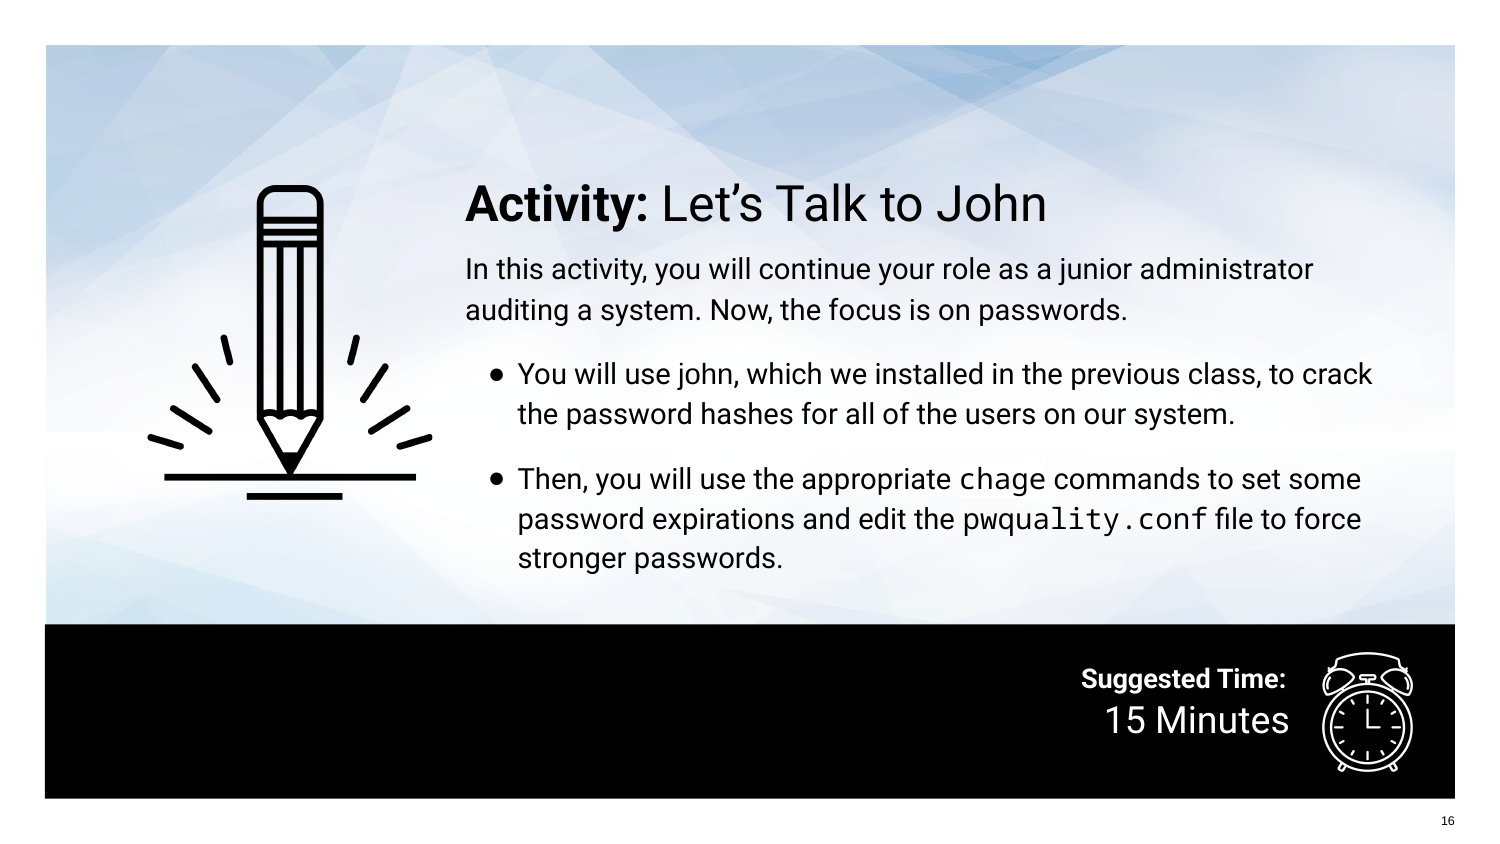

Activity: Let’s Talk to John

In this activity, you will continue your role as a junior administrator auditing a system. Now, the focus is on passwords.
You will use john, which we installed in the previous class, to crack the password hashes for all of the users on our system.
Then, you will use the appropriate chage commands to set some password expirations and edit the pwquality.conf file to force stronger passwords.

# 15 Minutes

16